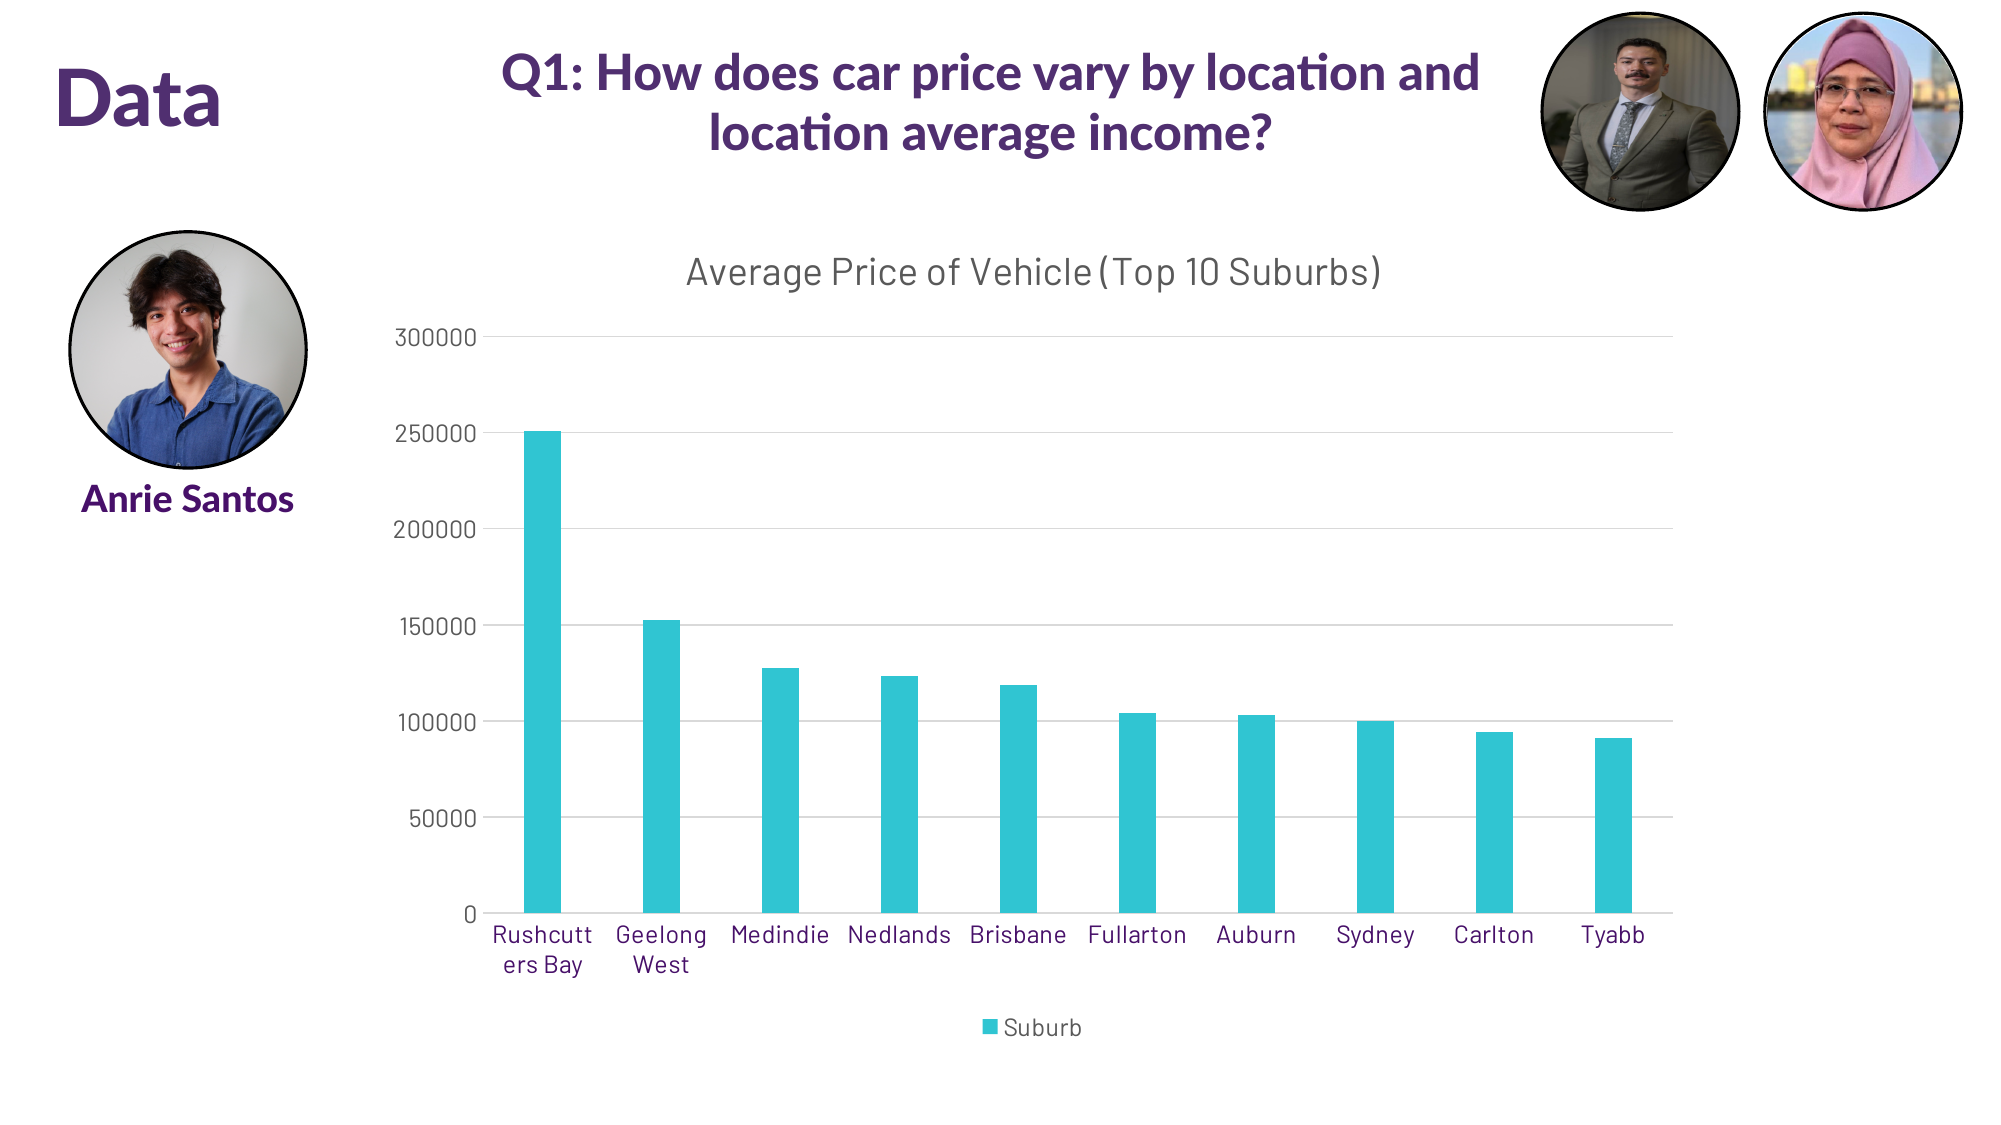

Q1: How does car price vary by location and location average income?
Data

### Chart: Average Price of Vehicle (Top 10 Suburbs)

| Category | Suburb |
|---|---|
| Rushcutters Bay | 250849.09 |
| Geelong West | 152356.0 |
| Medindie | 127688.0 |
| Nedlands | 123200.0 |
| Brisbane | 118500.0 |
| Fullarton | 103990.0 |
| Auburn | 103169.708333 |
| Sydney | 99669.714286 |
| Carlton | 94007.047619 |
| Tyabb | 90990.0 |
Anrie Santos